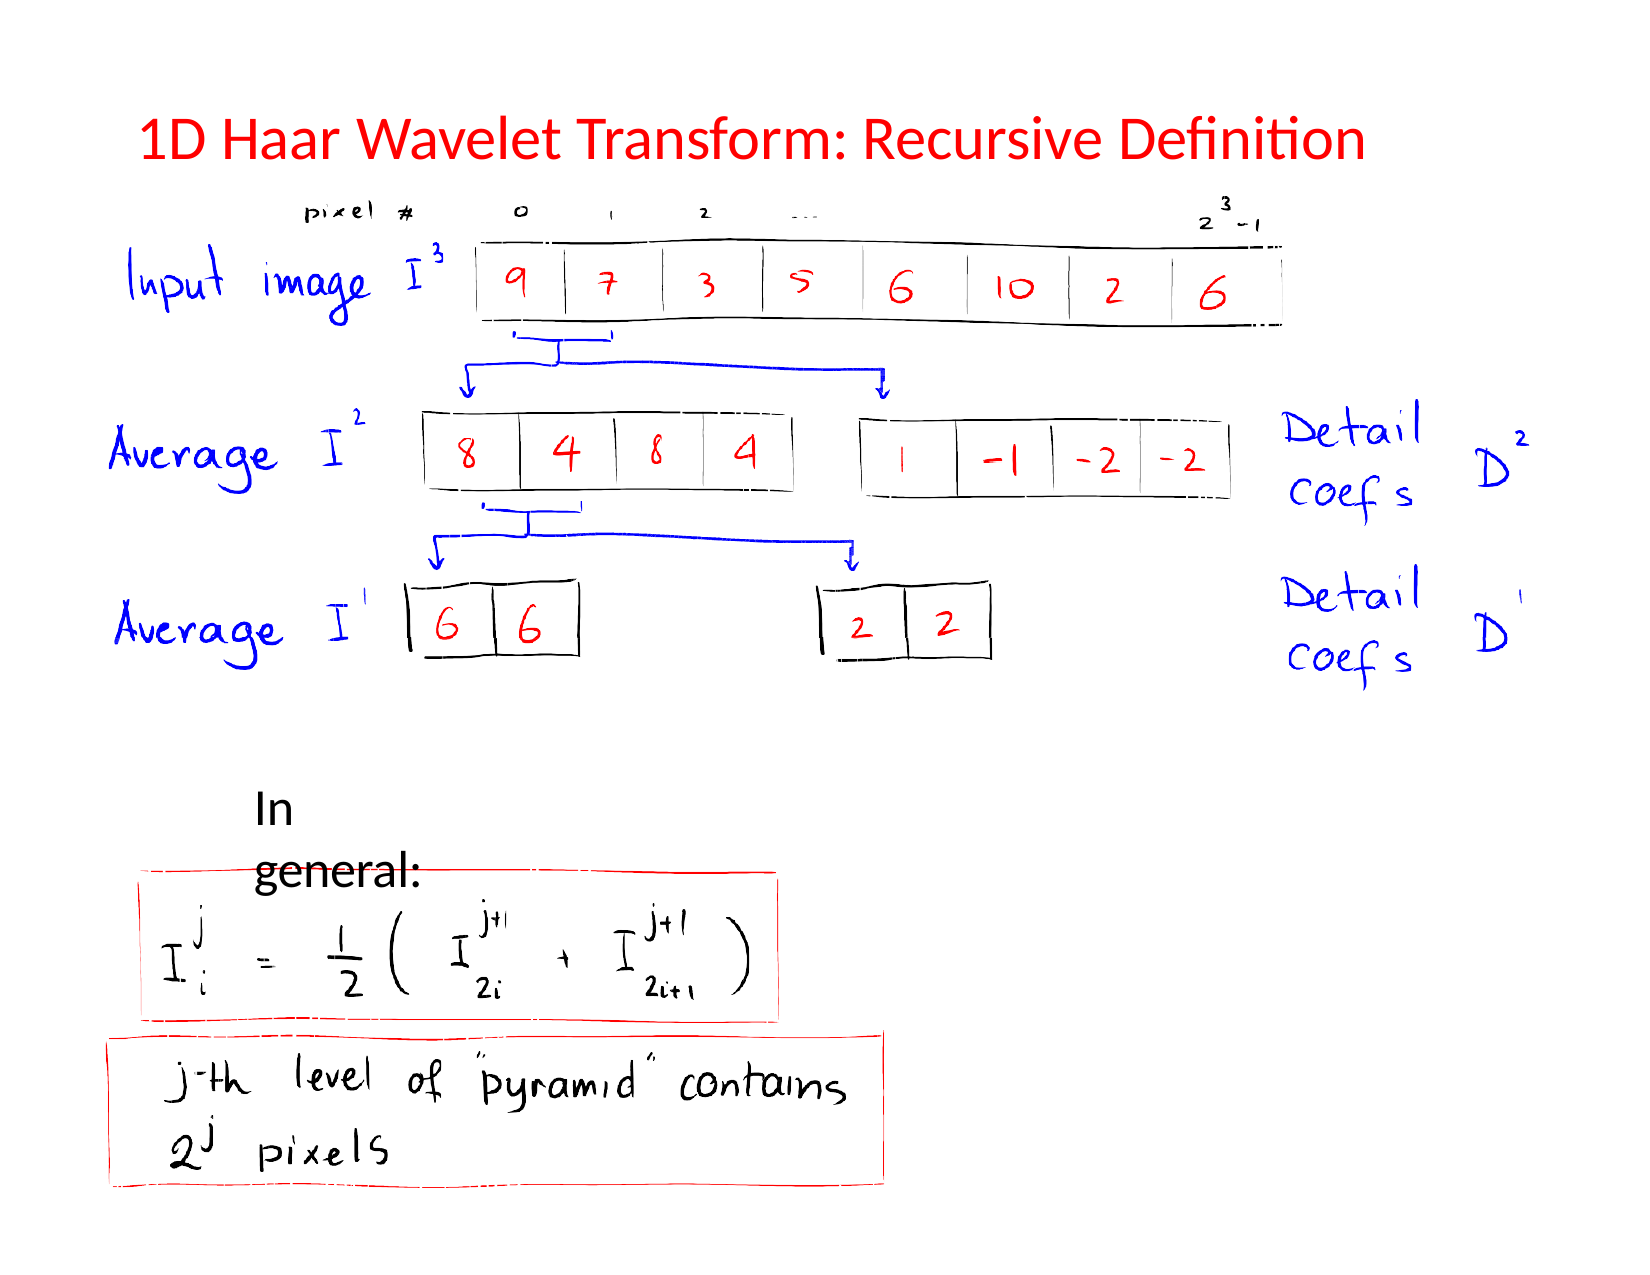

# 1D Haar Wavelet Transform: Recursive Definition

In general: